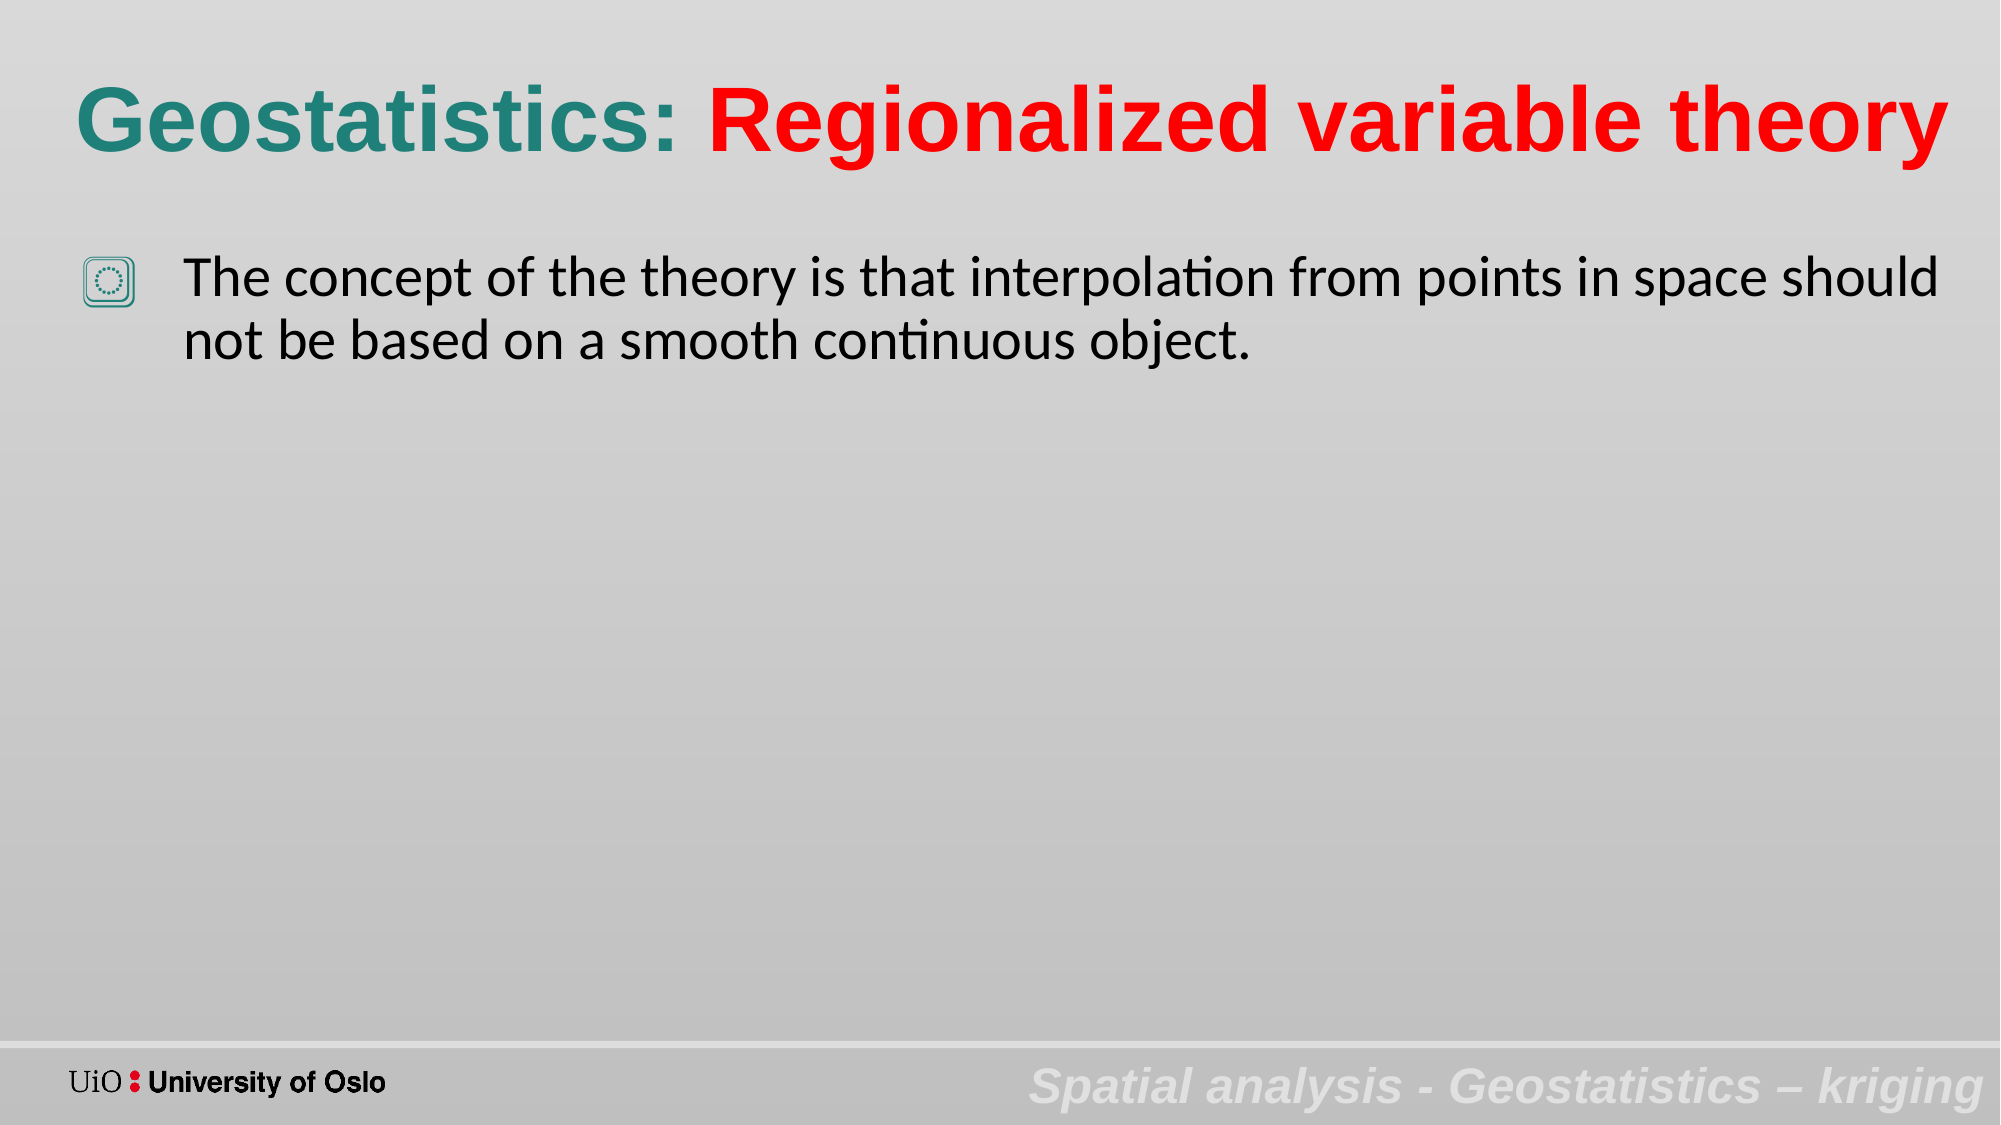

Geostatistics: Regionalized variable theory
The concept of the theory is that interpolation from points in space should not be based on a smooth continuous object.